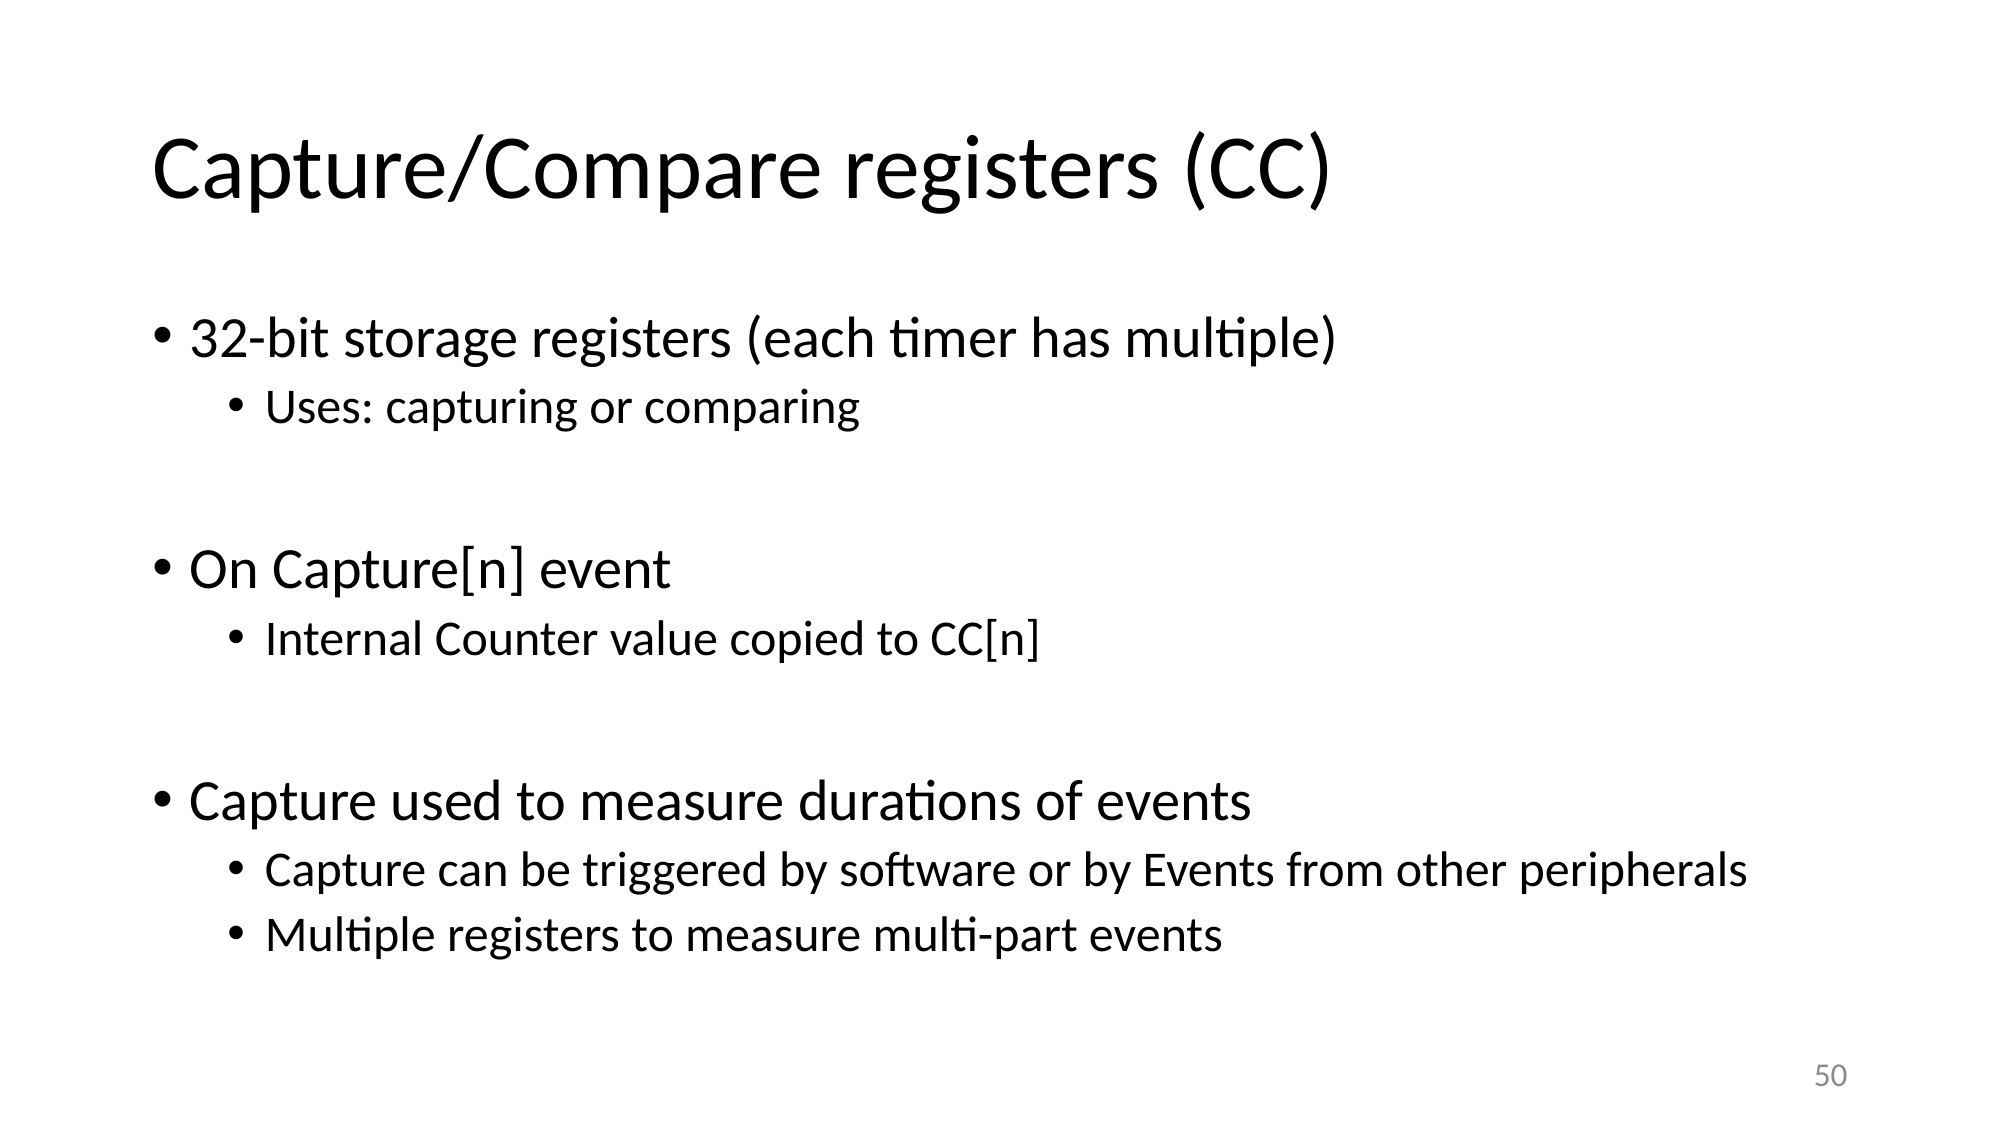

# Capture/Compare registers (CC)
32-bit storage registers (each timer has multiple)
Uses: capturing or comparing

On Capture[n] event
Internal Counter value copied to CC[n]

Capture used to measure durations of events
Capture can be triggered by software or by Events from other peripherals
Multiple registers to measure multi-part events

50